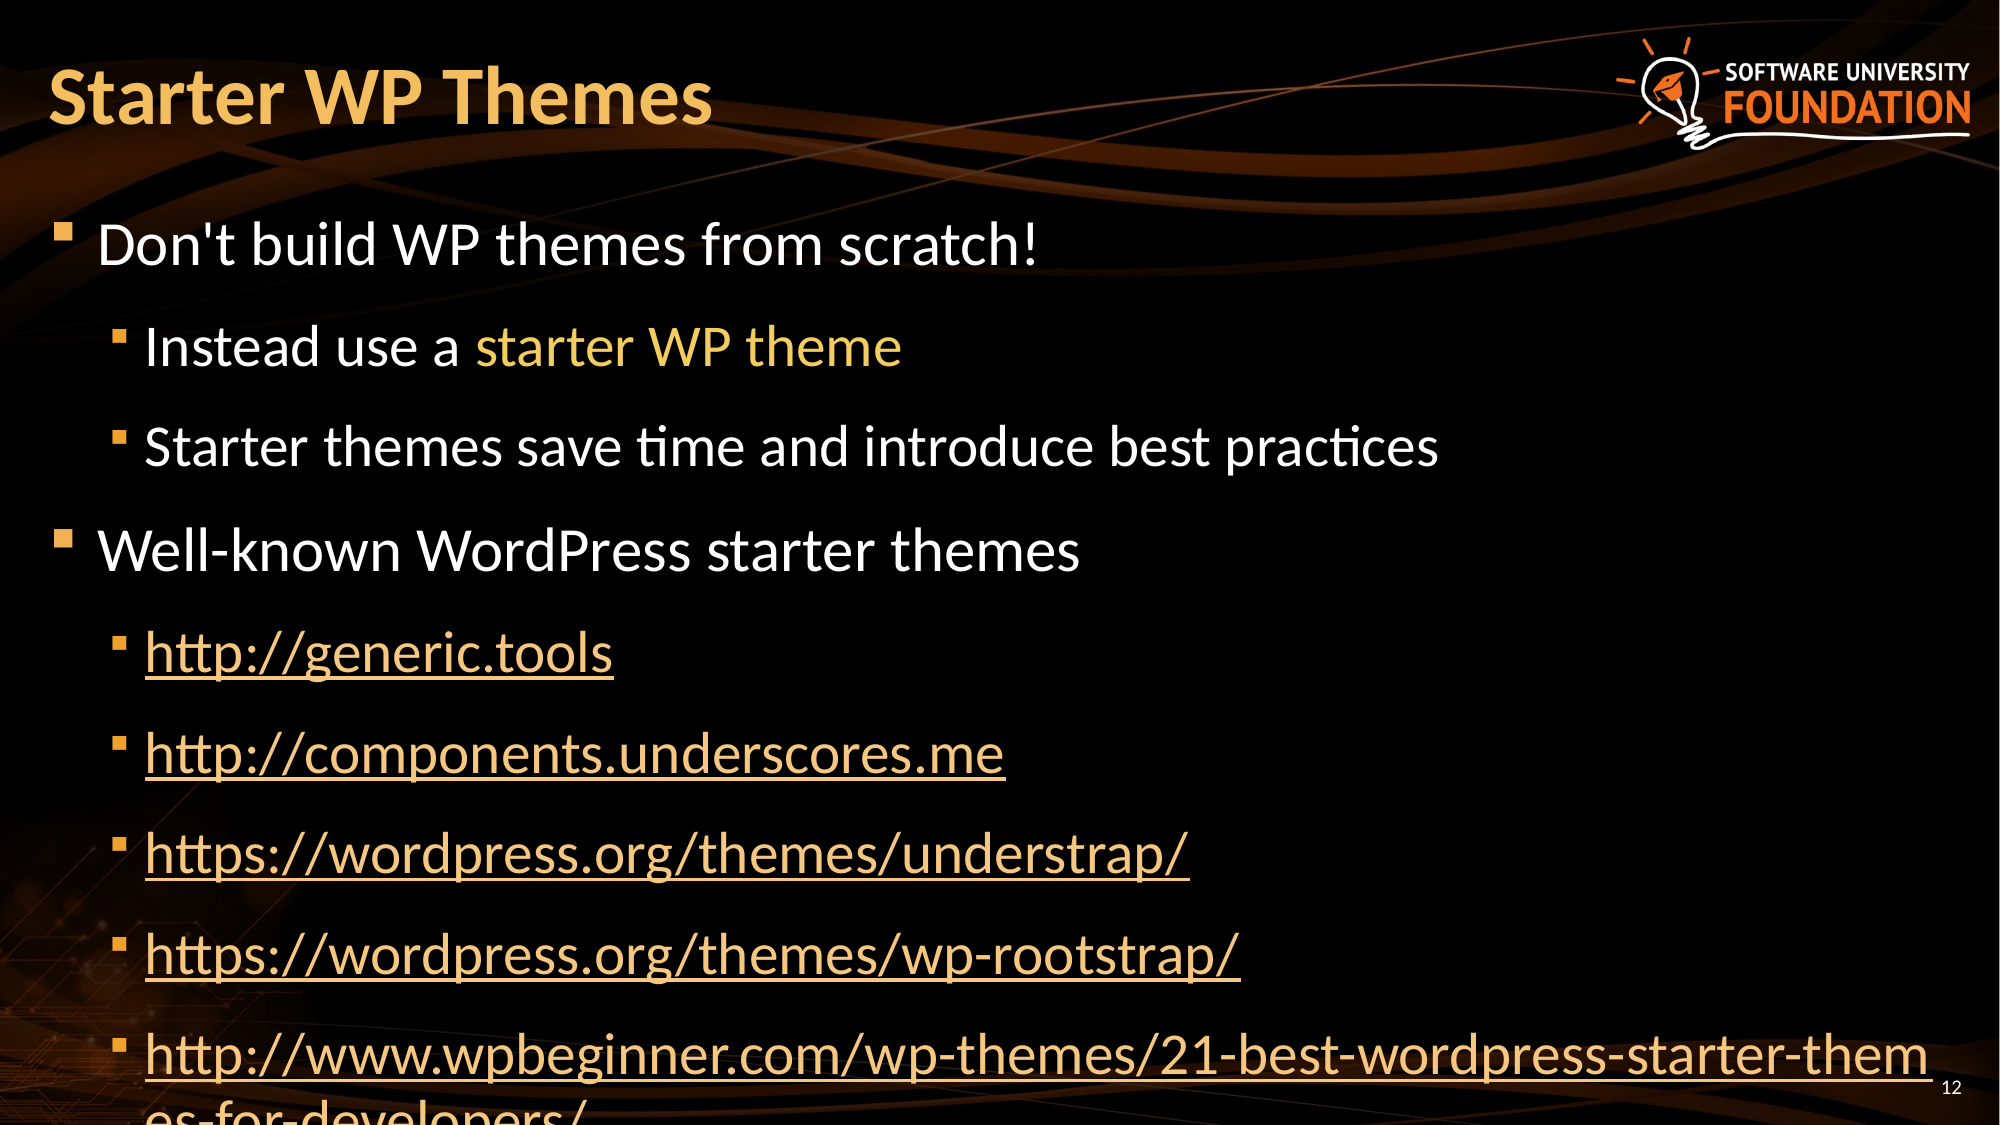

# Starter WP Themes
Don't build WP themes from scratch!
Instead use a starter WP theme
Starter themes save time and introduce best practices
Well-known WordPress starter themes
http://generic.tools
http://components.underscores.me
https://wordpress.org/themes/understrap/
https://wordpress.org/themes/wp-rootstrap/
http://www.wpbeginner.com/wp-themes/21-best-wordpress-starter-themes-for-developers/
12